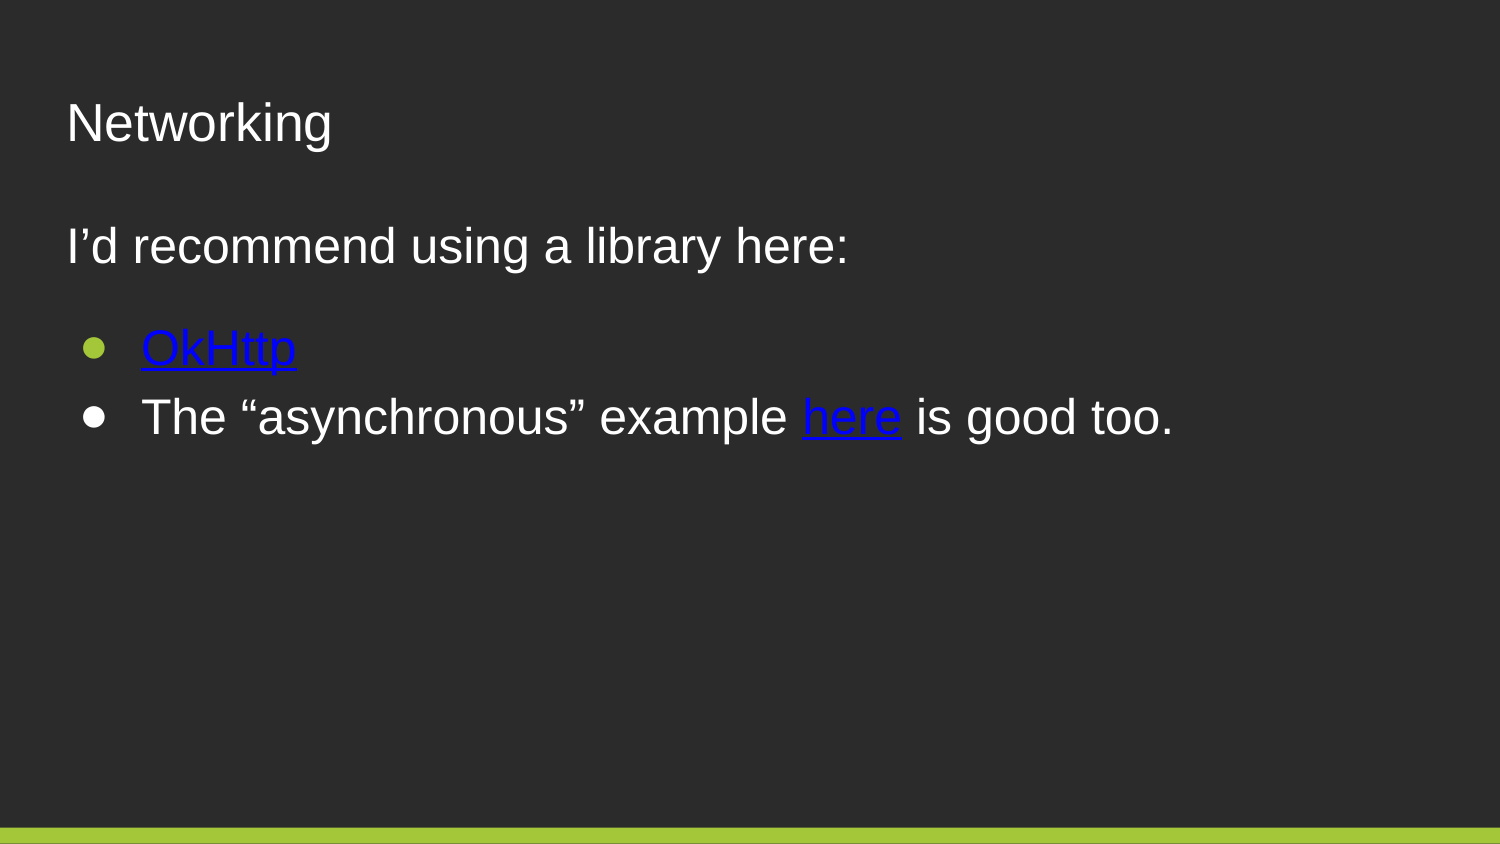

# Networking
I’d recommend using a library here:
OkHttp
The “asynchronous” example here is good too.